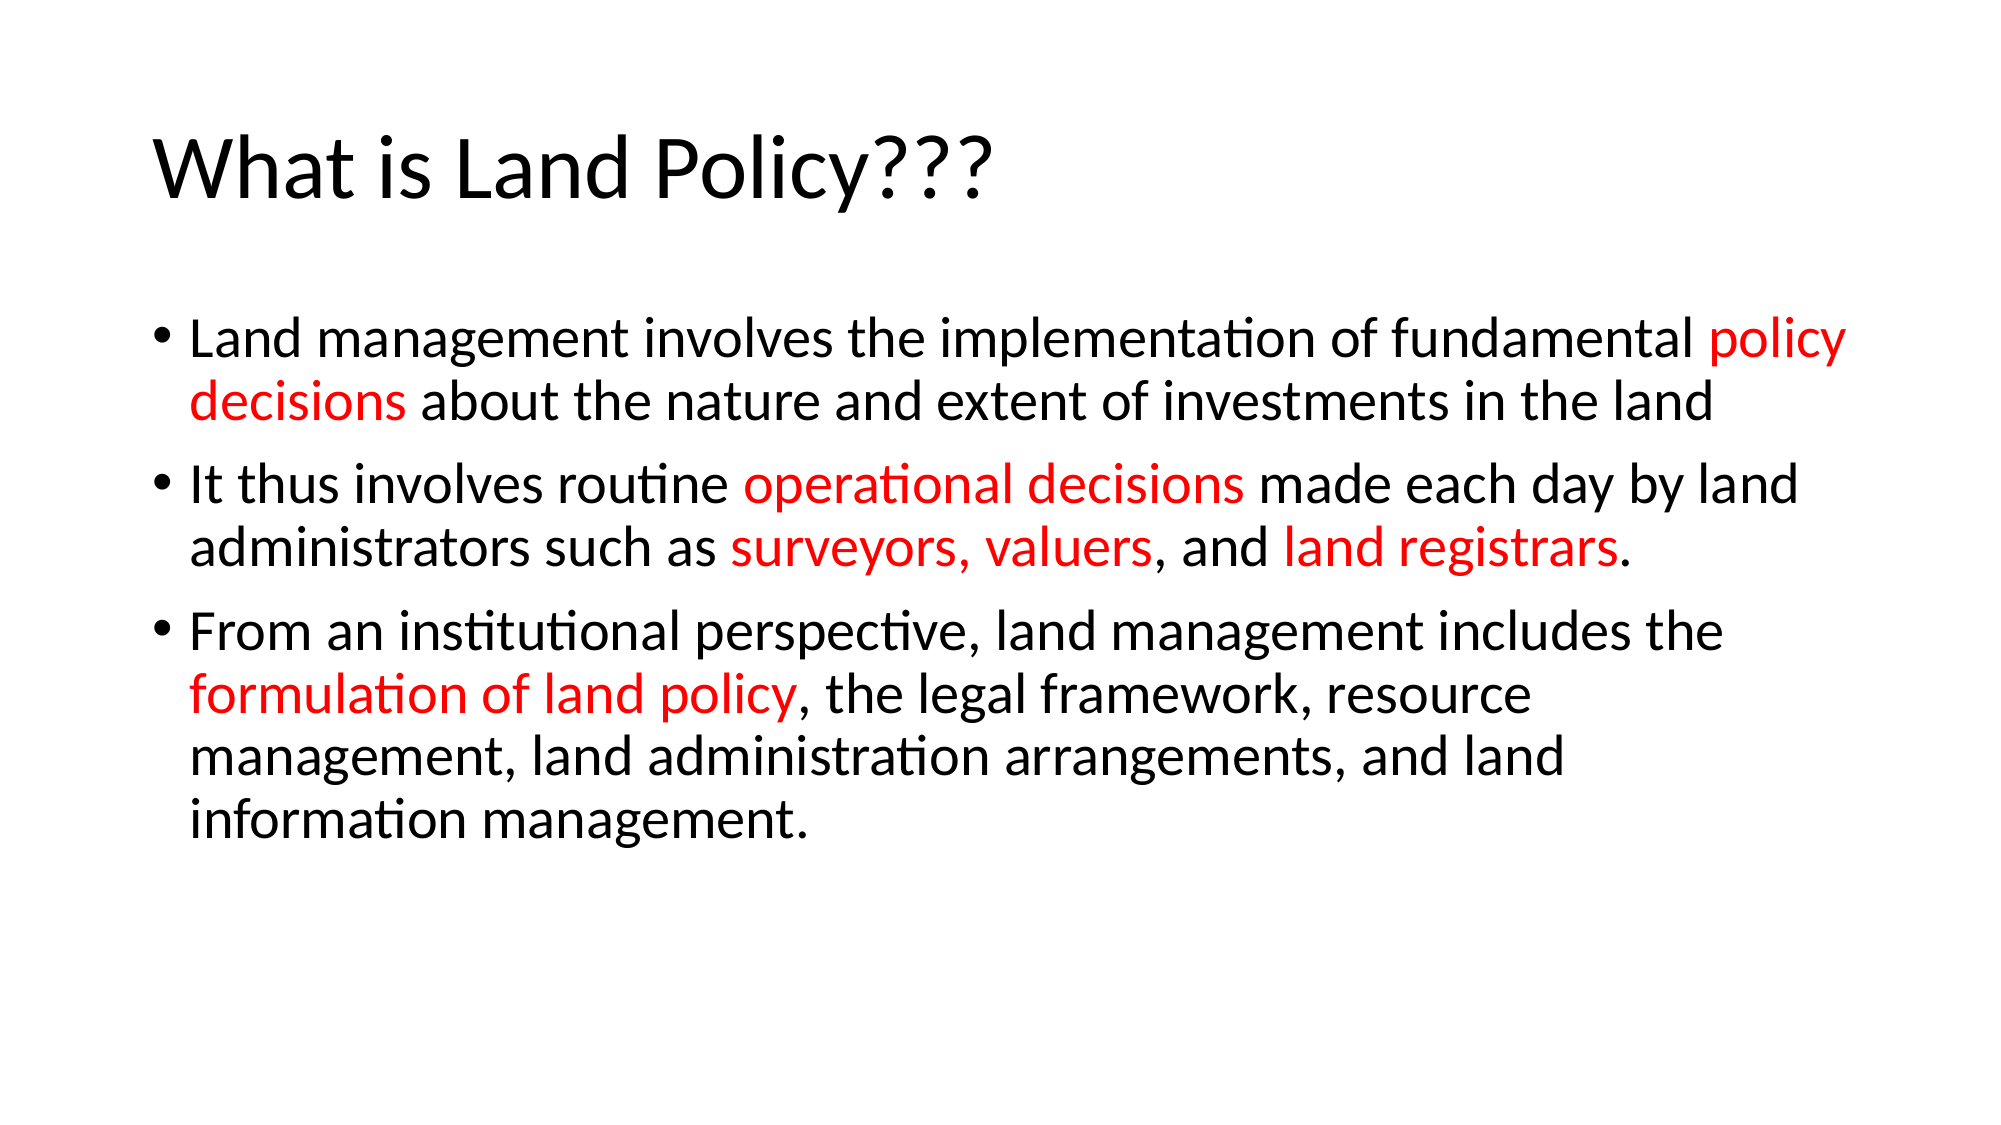

# What is Land Policy???
Land management involves the implementation of fundamental policy decisions about the nature and extent of investments in the land
It thus involves routine operational decisions made each day by land administrators such as surveyors, valuers, and land registrars.
From an institutional perspective, land management includes the formulation of land policy, the legal framework, resource management, land administration arrangements, and land information management.